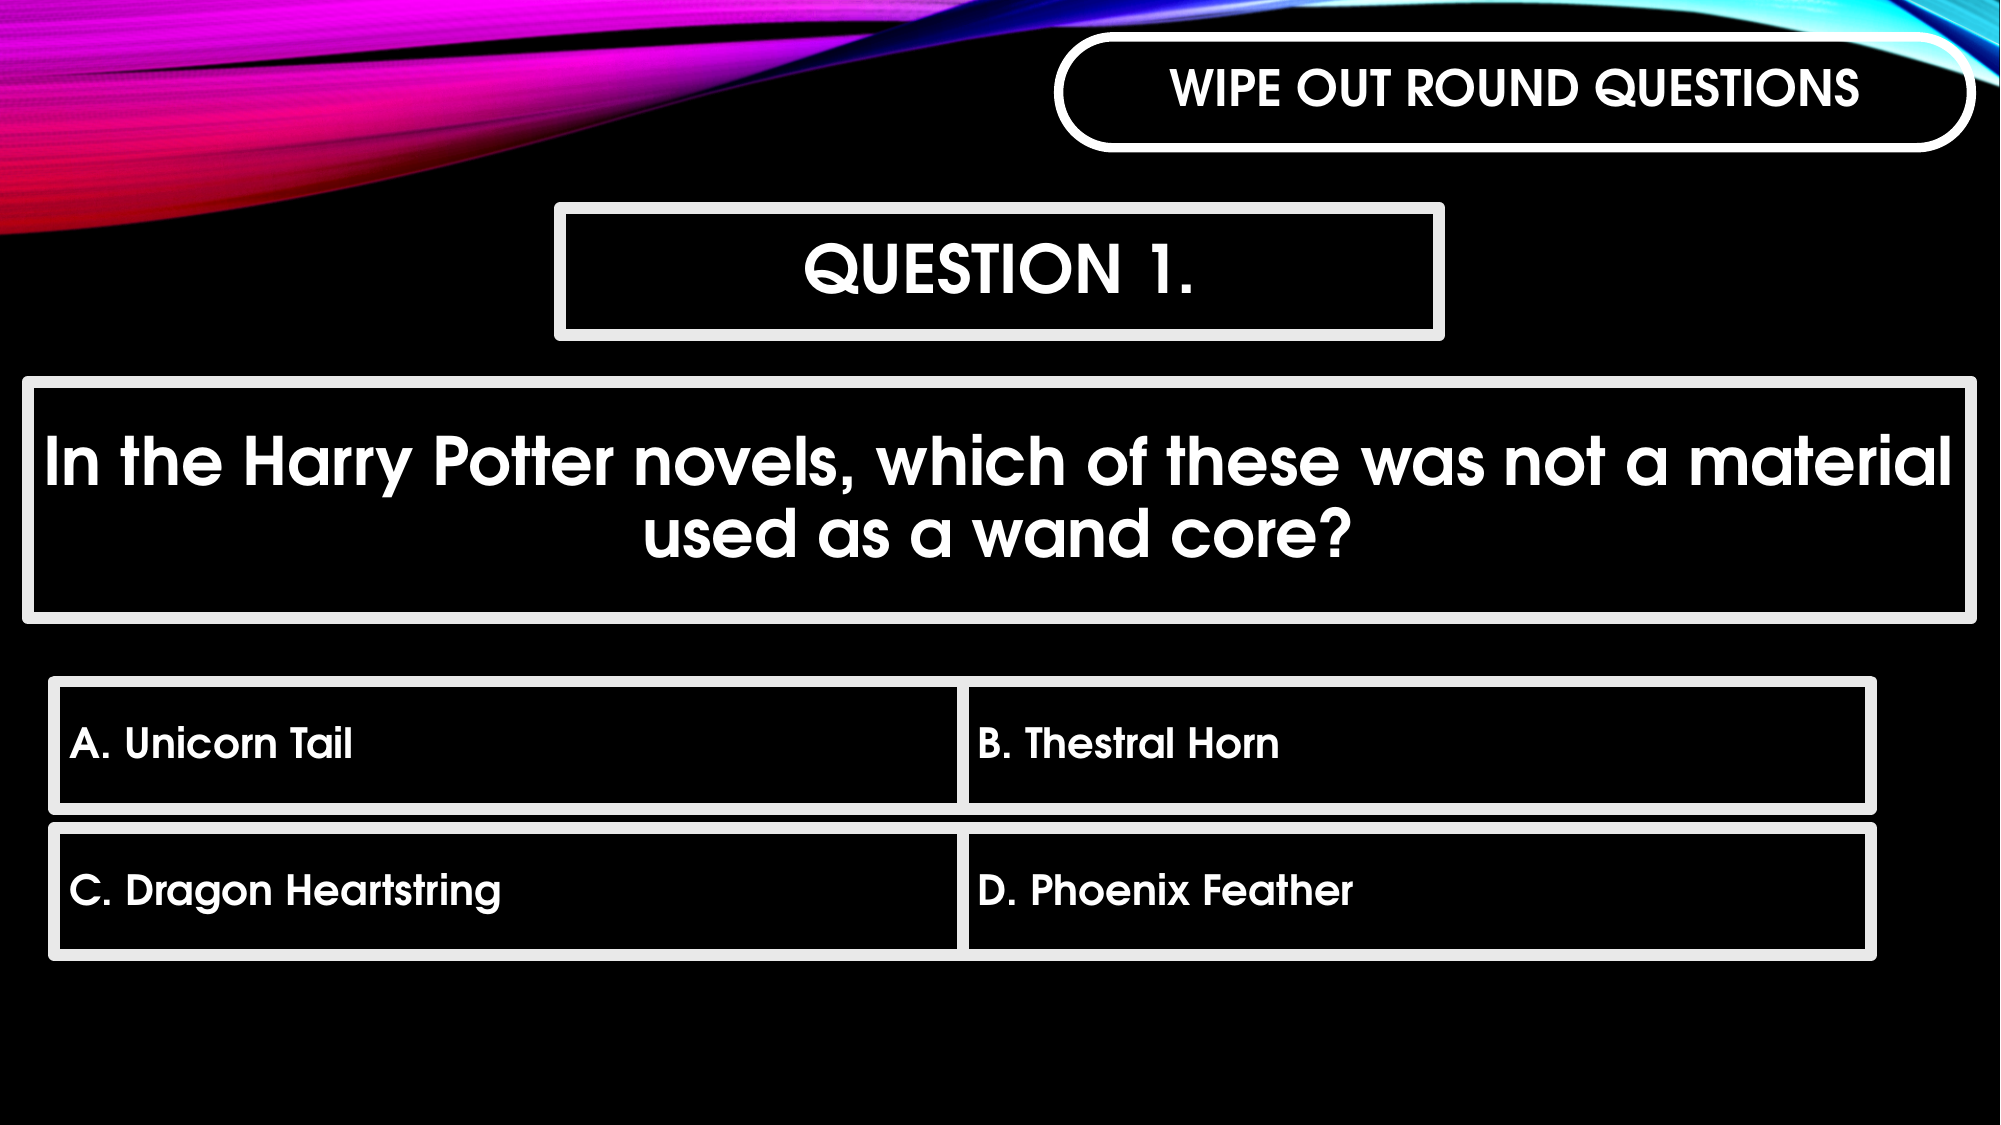

QUESTION 1.
In the Harry Potter novels, which of these was not a material used as a wand core?
A. Unicorn Tail
B. Thestral Horn
C. Dragon Heartstring
D. Phoenix Feather